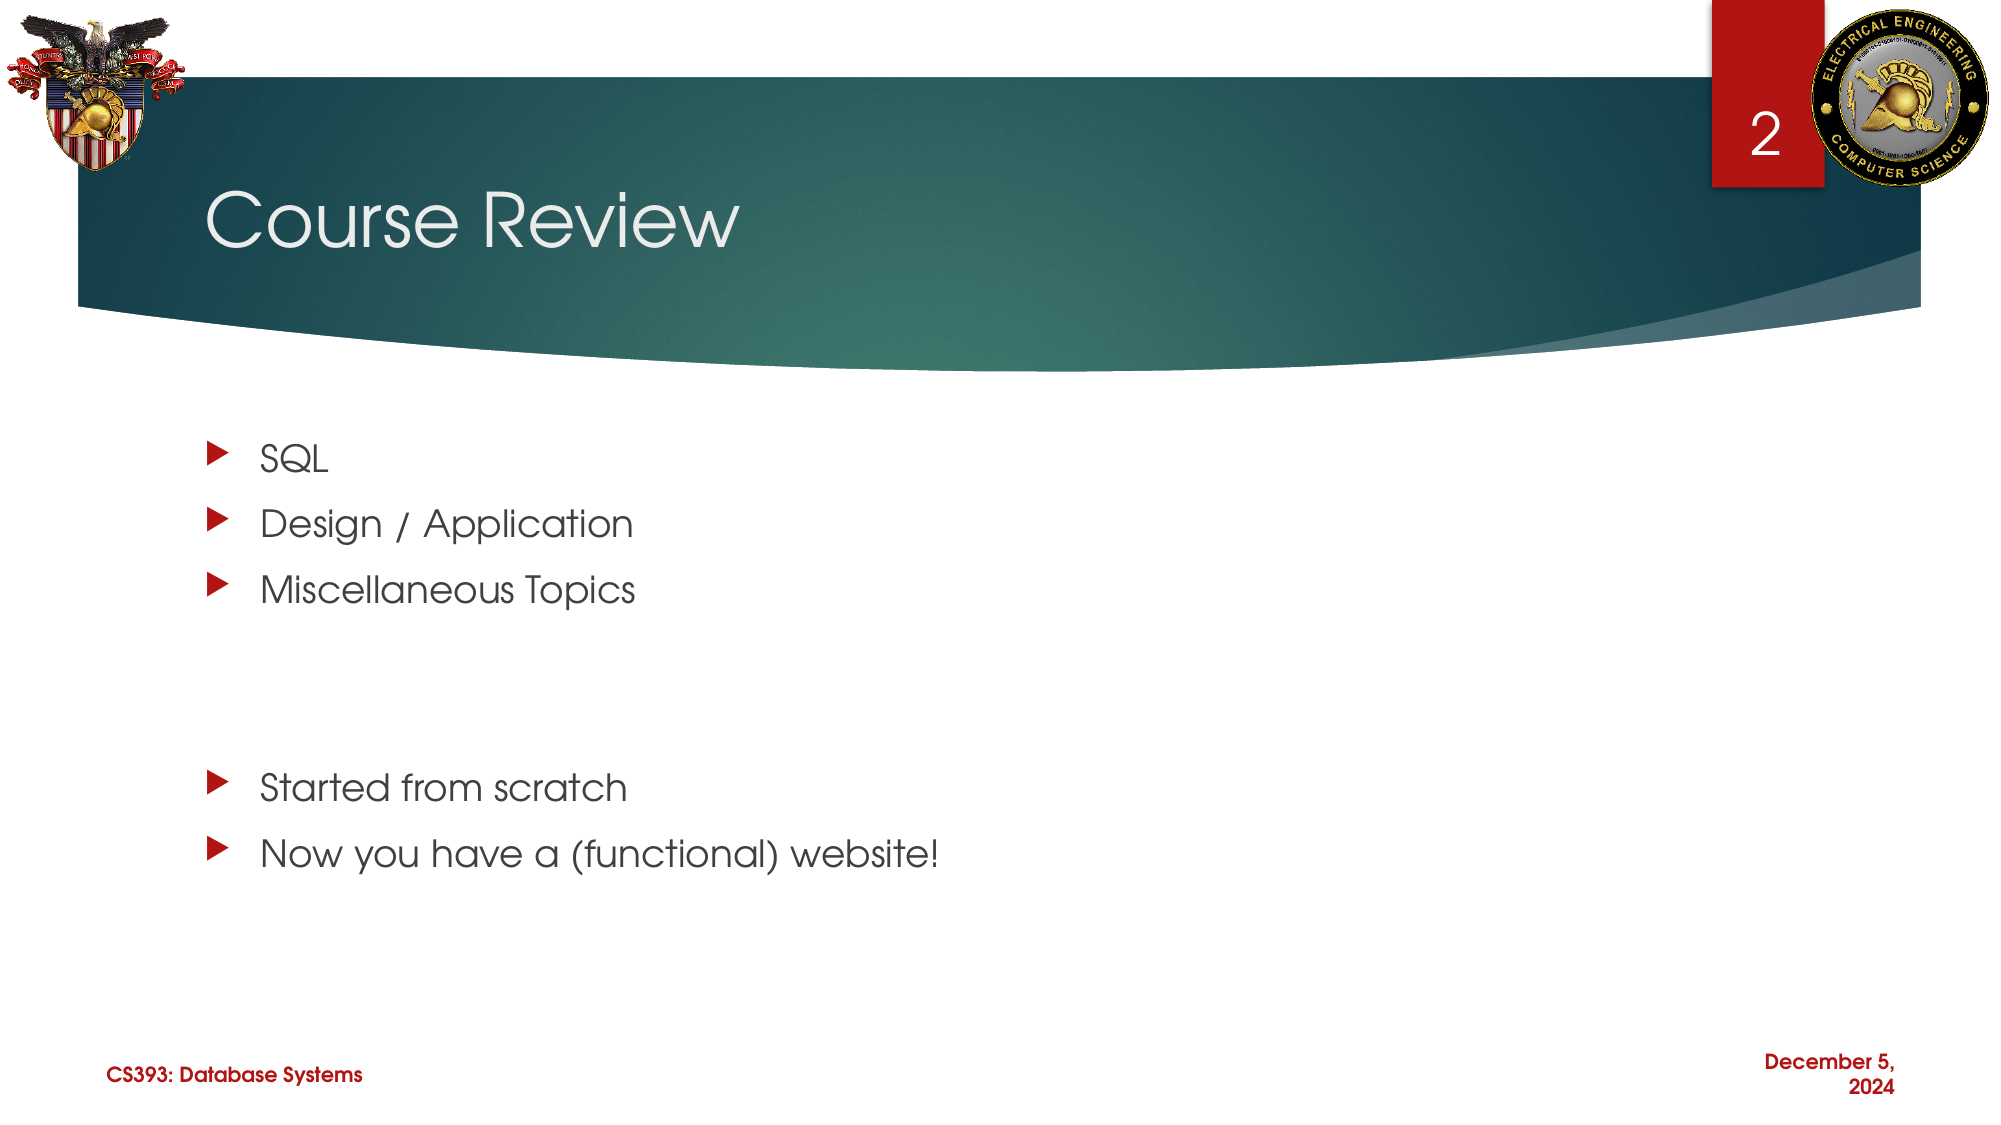

2
# Course Review
SQL
Design / Application
Miscellaneous Topics

Started from scratch
Now you have a (functional) website!
CS393: Database Systems
December 5, 2024